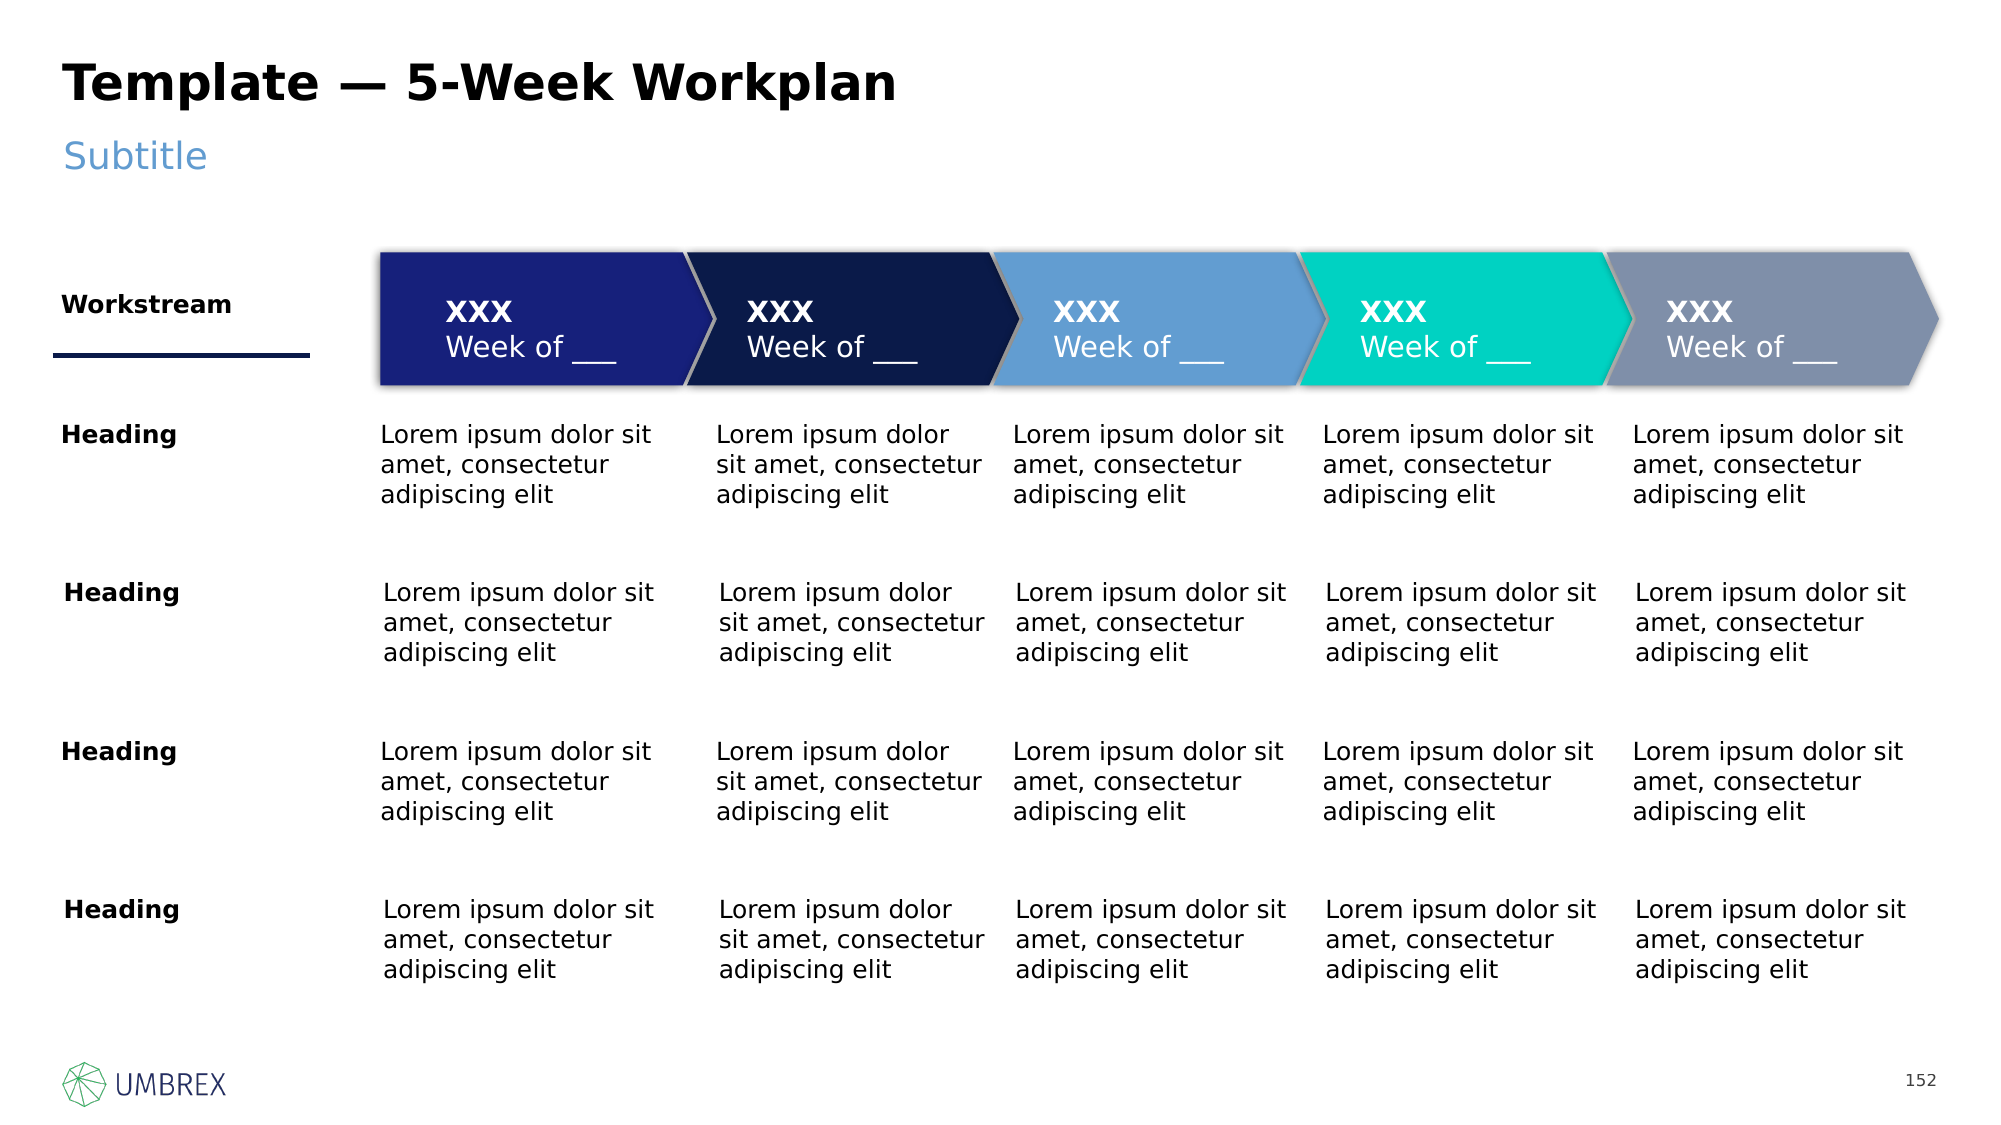

# Template — 5-Week Workplan
Subtitle
XXX
Week of ___
XXX
Week of ___

XXX
Week of ___

XXX
Week of ___

XXX
Week of ___

Workstream
Heading
Lorem ipsum dolor sit amet, consectetur adipiscing elit
Lorem ipsum dolor sit amet, consectetur adipiscing elit
Lorem ipsum dolor sit amet, consectetur adipiscing elit
Lorem ipsum dolor sit amet, consectetur adipiscing elit
Lorem ipsum dolor sit amet, consectetur adipiscing elit
Heading
Lorem ipsum dolor sit amet, consectetur adipiscing elit
Lorem ipsum dolor sit amet, consectetur adipiscing elit
Lorem ipsum dolor sit amet, consectetur adipiscing elit
Lorem ipsum dolor sit amet, consectetur adipiscing elit
Lorem ipsum dolor sit amet, consectetur adipiscing elit
Heading
Lorem ipsum dolor sit amet, consectetur adipiscing elit
Lorem ipsum dolor sit amet, consectetur adipiscing elit
Lorem ipsum dolor sit amet, consectetur adipiscing elit
Lorem ipsum dolor sit amet, consectetur adipiscing elit
Lorem ipsum dolor sit amet, consectetur adipiscing elit
Heading
Lorem ipsum dolor sit amet, consectetur adipiscing elit
Lorem ipsum dolor sit amet, consectetur adipiscing elit
Lorem ipsum dolor sit amet, consectetur adipiscing elit
Lorem ipsum dolor sit amet, consectetur adipiscing elit
Lorem ipsum dolor sit amet, consectetur adipiscing elit